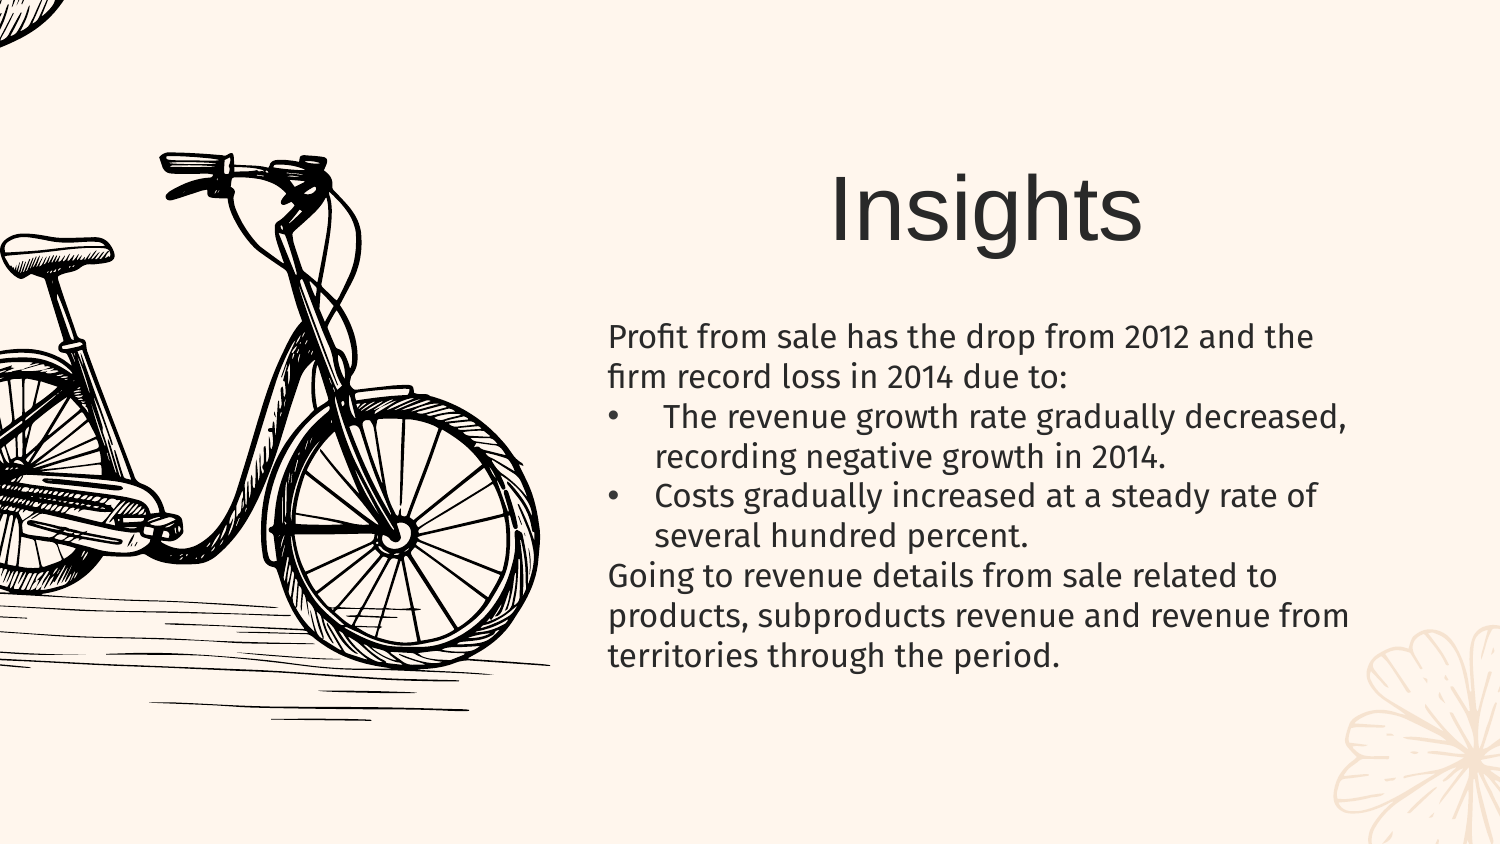

Insights
Profit from sale has the drop from 2012 and the firm record loss in 2014 due to:
 The revenue growth rate gradually decreased, recording negative growth in 2014.
Costs gradually increased at a steady rate of several hundred percent.
Going to revenue details from sale related to products, subproducts revenue and revenue from territories through the period.